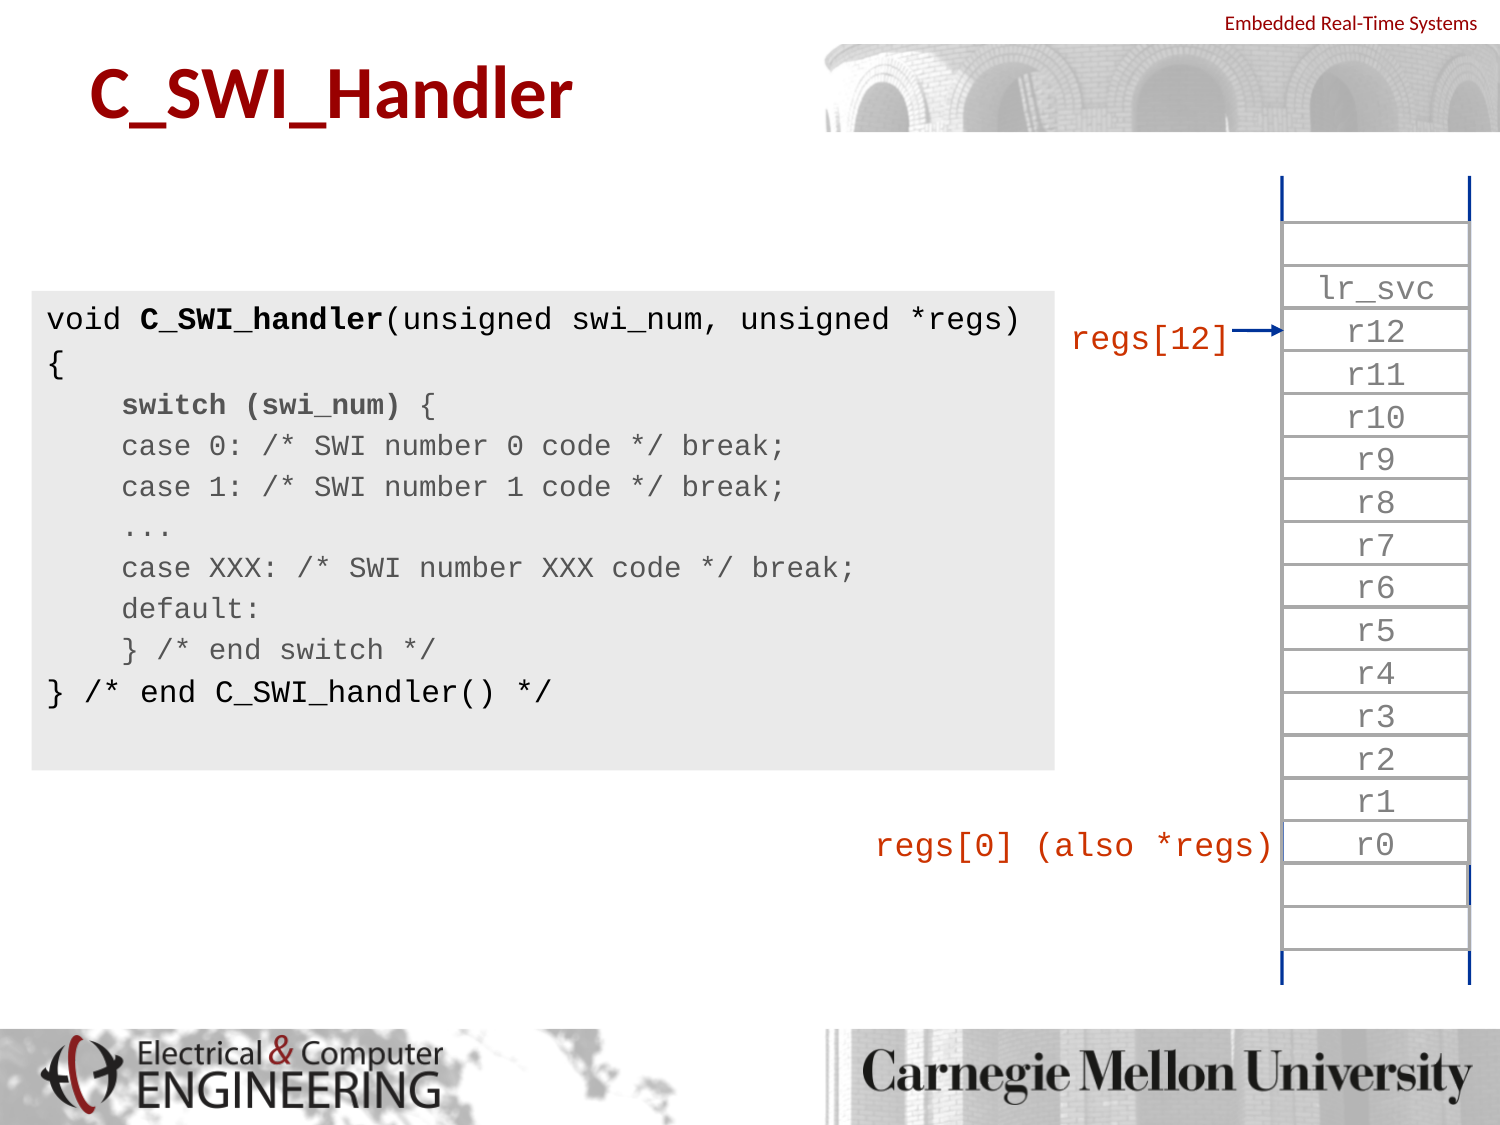

# C_SWI_Handler

lr_svc
void C_SWI_handler(unsigned swi_num, unsigned *regs)
{
switch (swi_num) {
case 0: /* SWI number 0 code */ break;
case 1: /* SWI number 1 code */ break;
...
case XXX: /* SWI number XXX code */ break;
default:
} /* end switch */
} /* end C_SWI_handler() */
r12
regs[12]

r11
r10
r9
r8
r7
r6
r5
r4
r3
r2
r1
regs[0] (also *regs)
r0